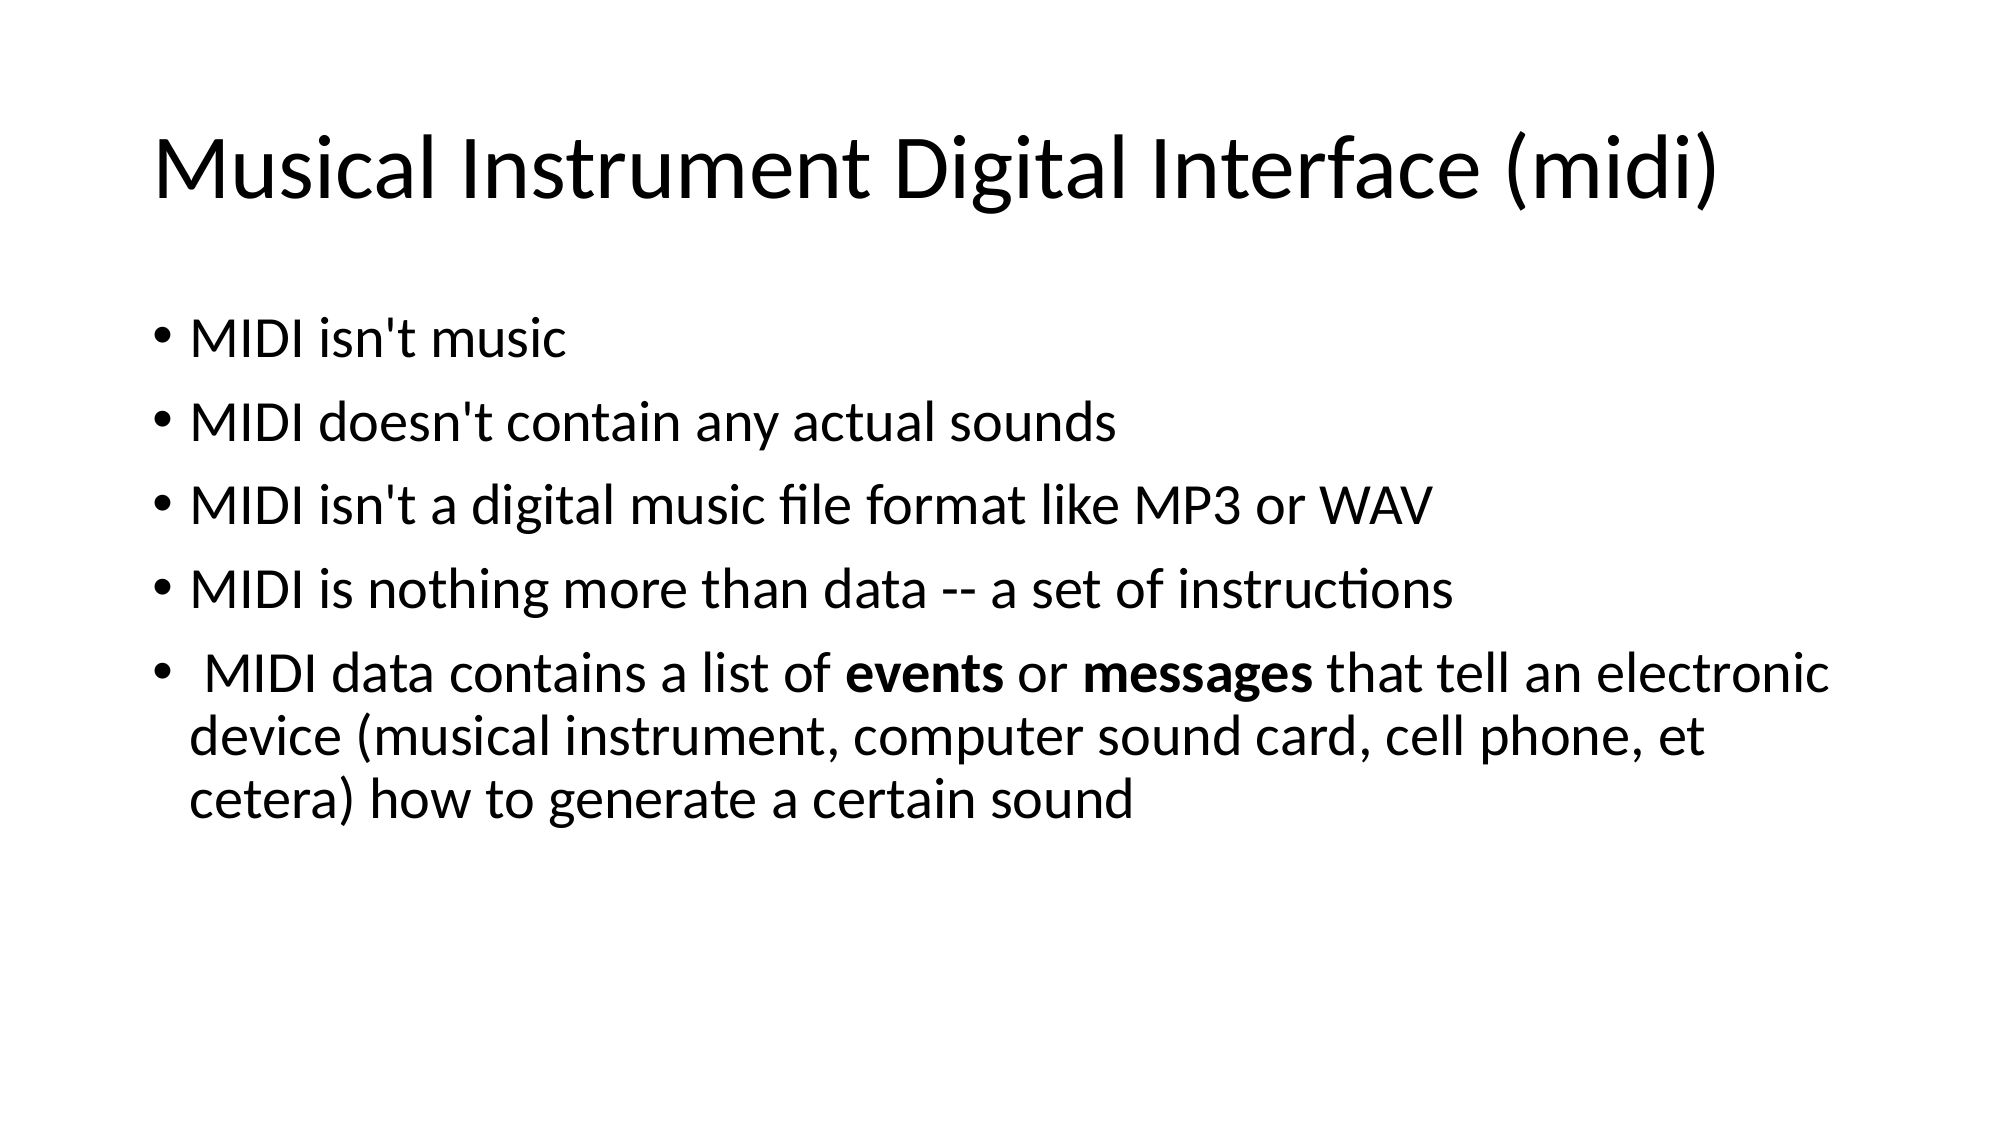

# Musical Instrument Digital Interface (midi)
MIDI isn't music
MIDI doesn't contain any actual sounds
MIDI isn't a digital music file format like MP3 or WAV
MIDI is nothing more than data -- a set of instructions
 MIDI data contains a list of events or messages that tell an electronic device (musical instrument, computer sound card, cell phone, et cetera) how to generate a certain sound